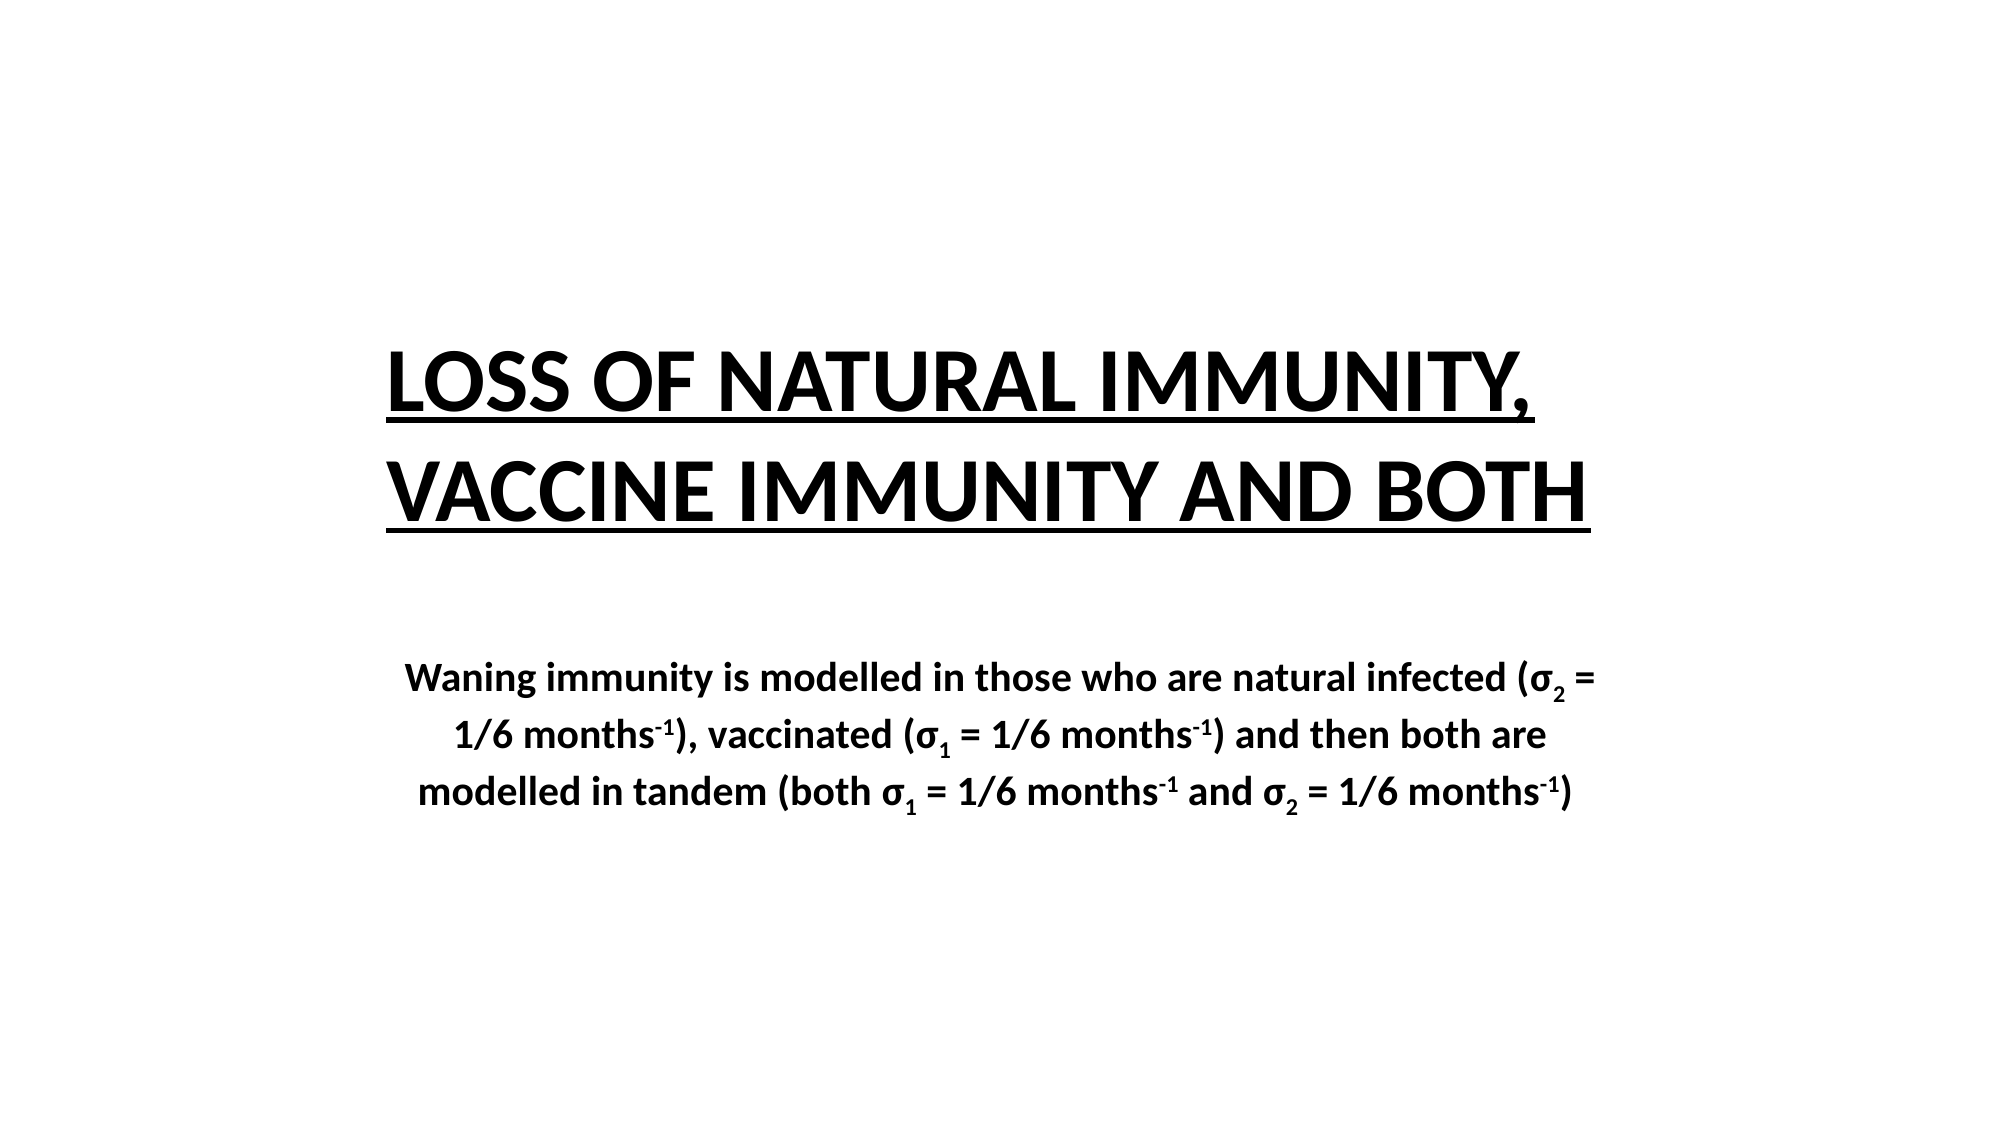

LOSS OF NATURAL IMMUNITY, VACCINE IMMUNITY AND BOTH

Waning immunity is modelled in those who are natural infected (σ2 = 1/6 months-1), vaccinated (σ1 = 1/6 months-1) and then both are modelled in tandem (both σ1 = 1/6 months-1 and σ2 = 1/6 months-1)